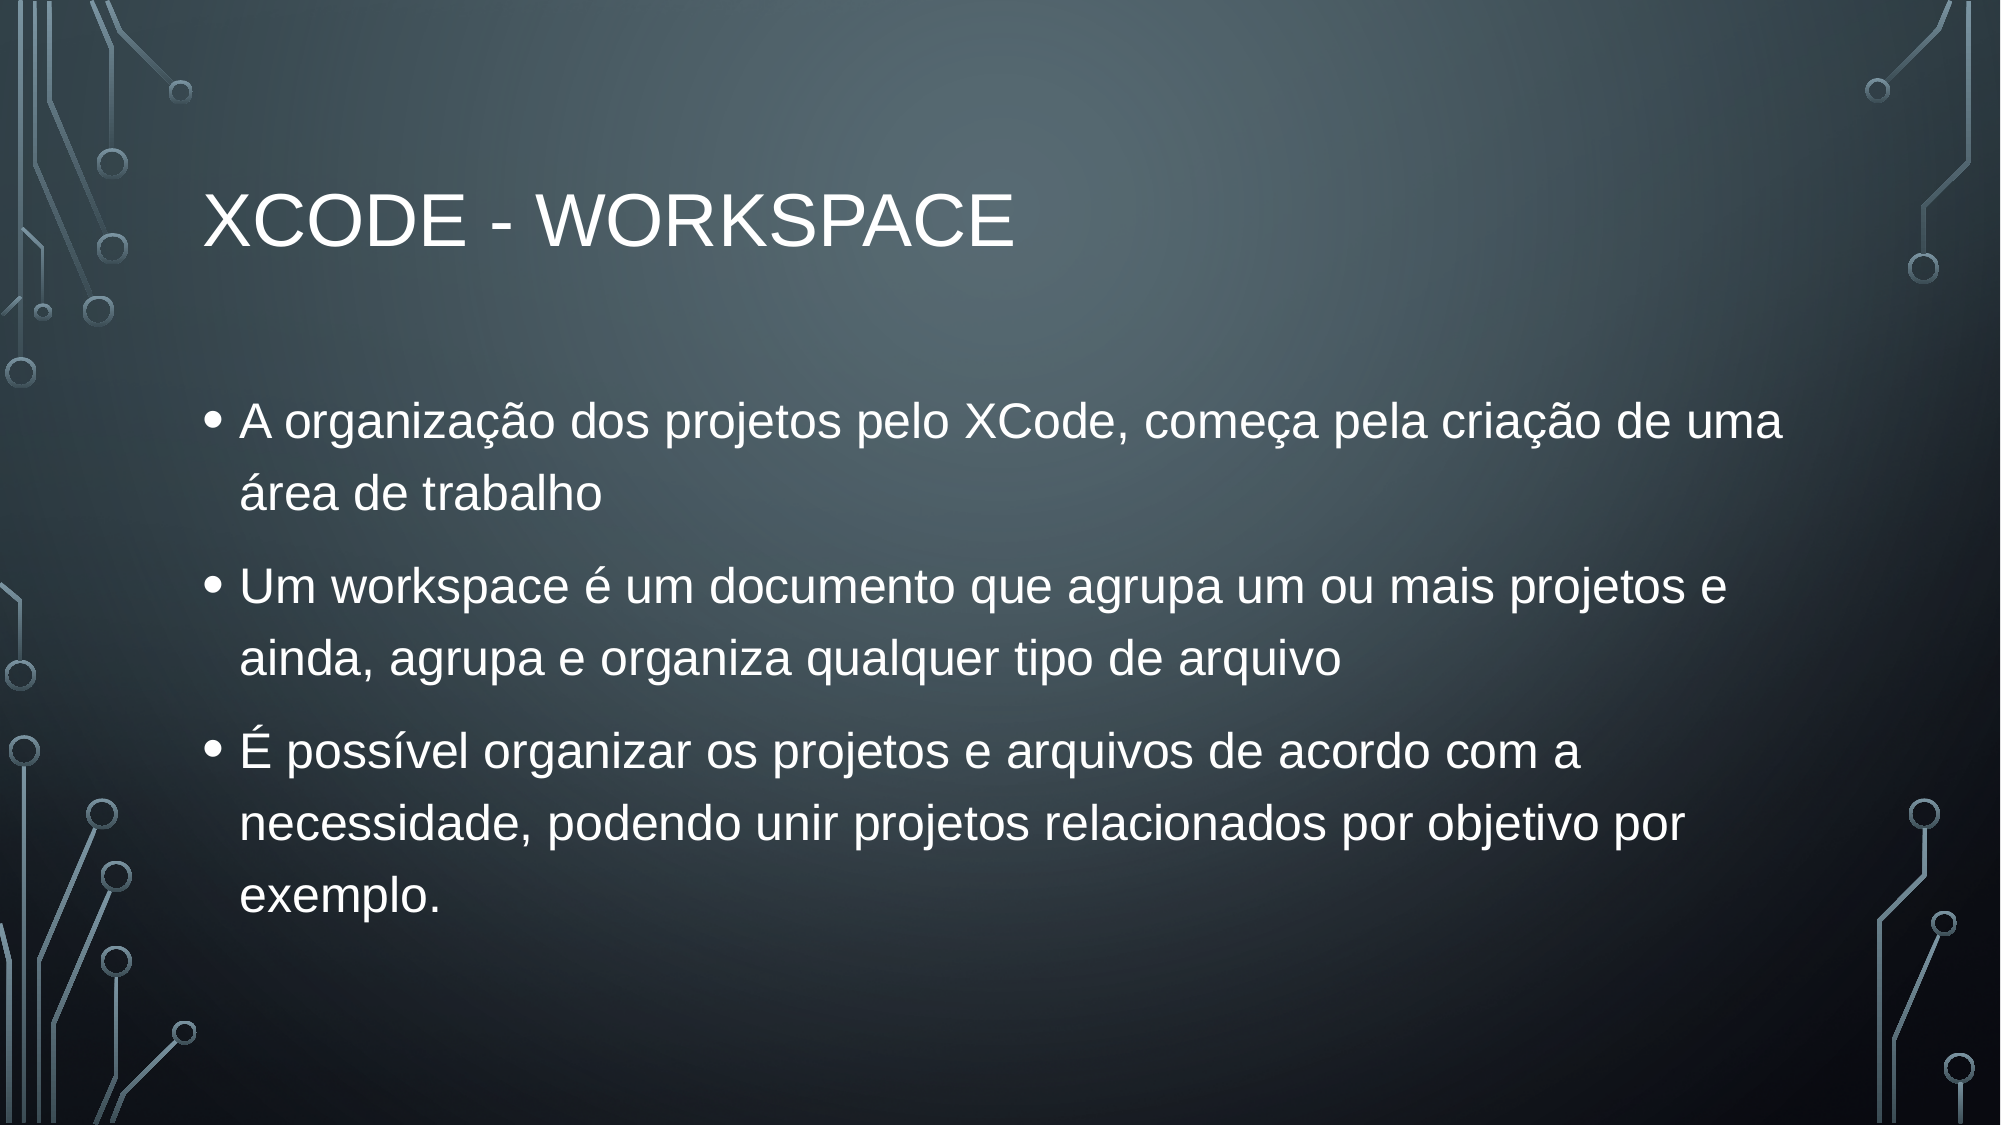

# XCODE - Workspace
A organização dos projetos pelo XCode, começa pela criação de uma área de trabalho
Um workspace é um documento que agrupa um ou mais projetos e ainda, agrupa e organiza qualquer tipo de arquivo
É possível organizar os projetos e arquivos de acordo com a necessidade, podendo unir projetos relacionados por objetivo por exemplo.